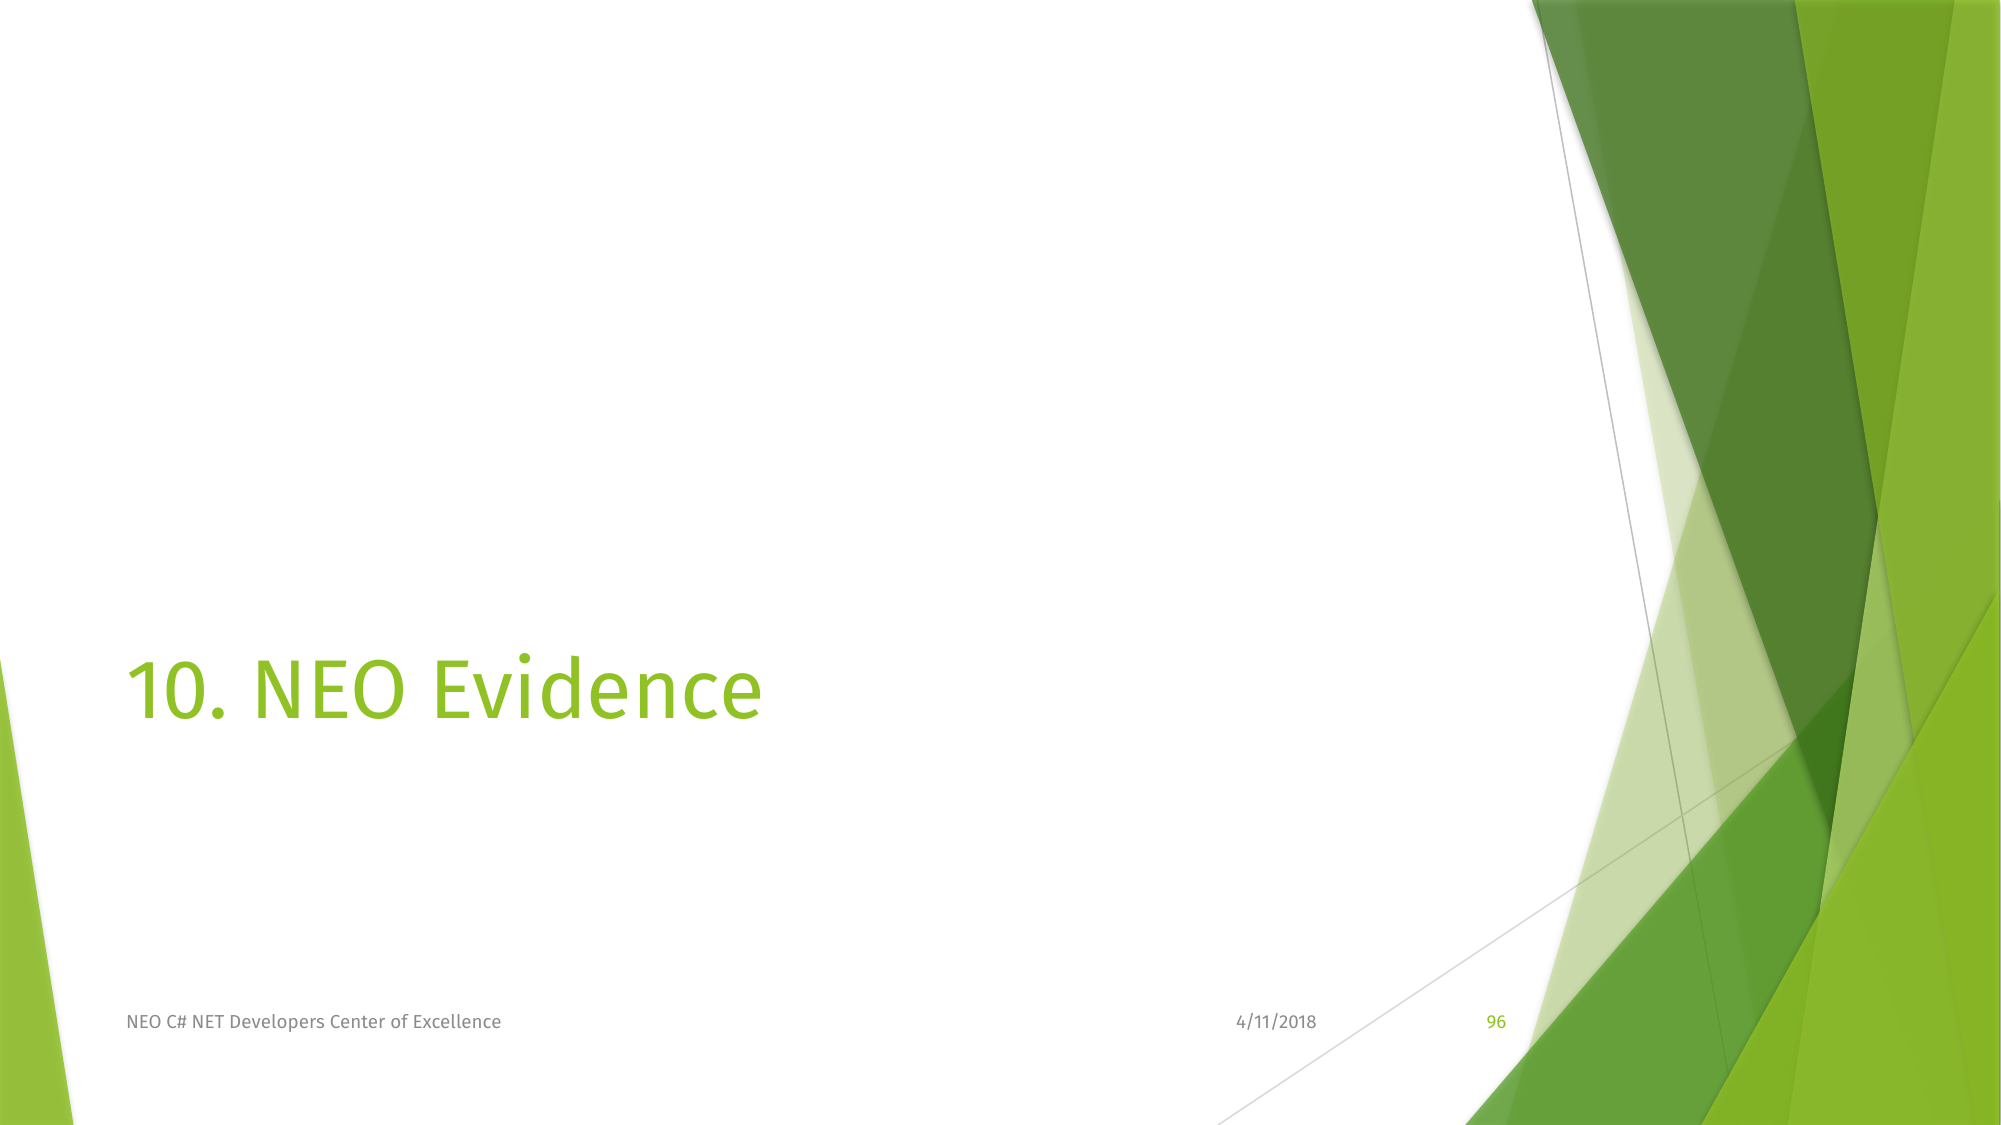

# 10. NEO Evidence

NEO C# NET Developers Center of Excellence
4/11/2018
96